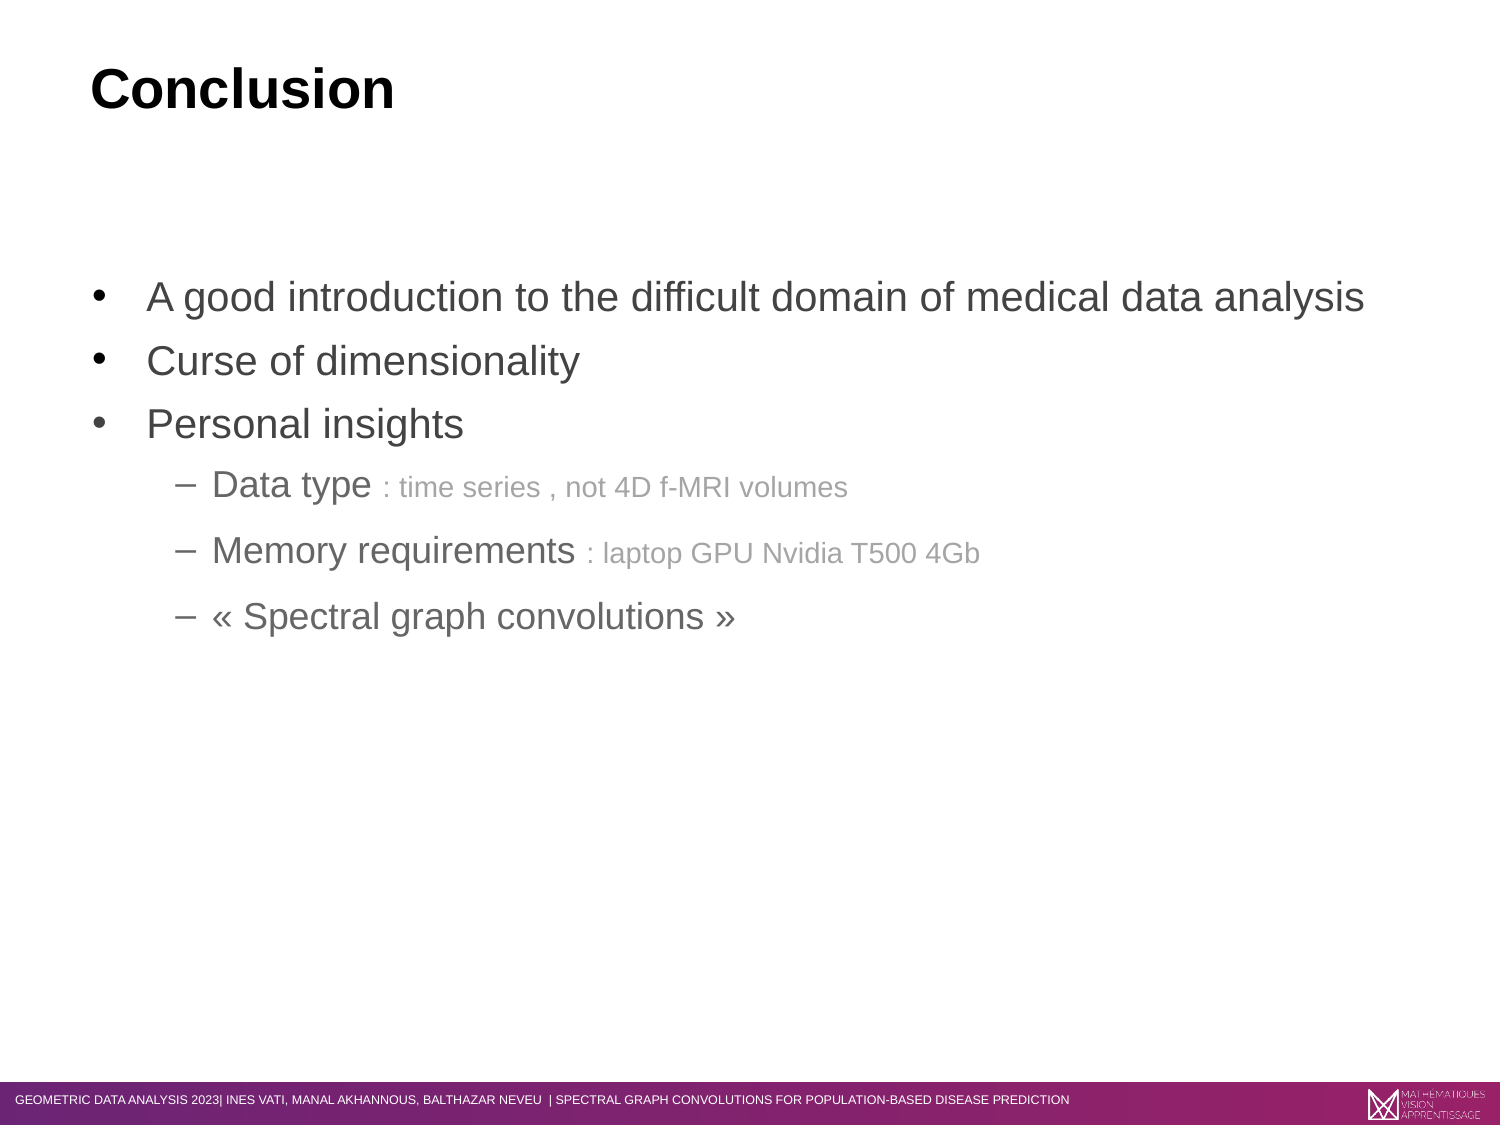

# Conclusion
A good introduction to the difficult domain of medical data analysis
Curse of dimensionality
Personal insights
Data type : time series , not 4D f-MRI volumes
Memory requirements : laptop GPU Nvidia T500 4Gb
« Spectral graph convolutions »

[1] P. L. Bartlett, P. M. Long, G. Lugosi, and A. Tsigler, ‘Benign Overfitting in Linear Regression’, Proc. Natl. Acad. Sci. U.S.A., vol. 117, no. 48, pp. 30063–30070, Dec. 2020, doi: 10.1073/pnas.1907378117.